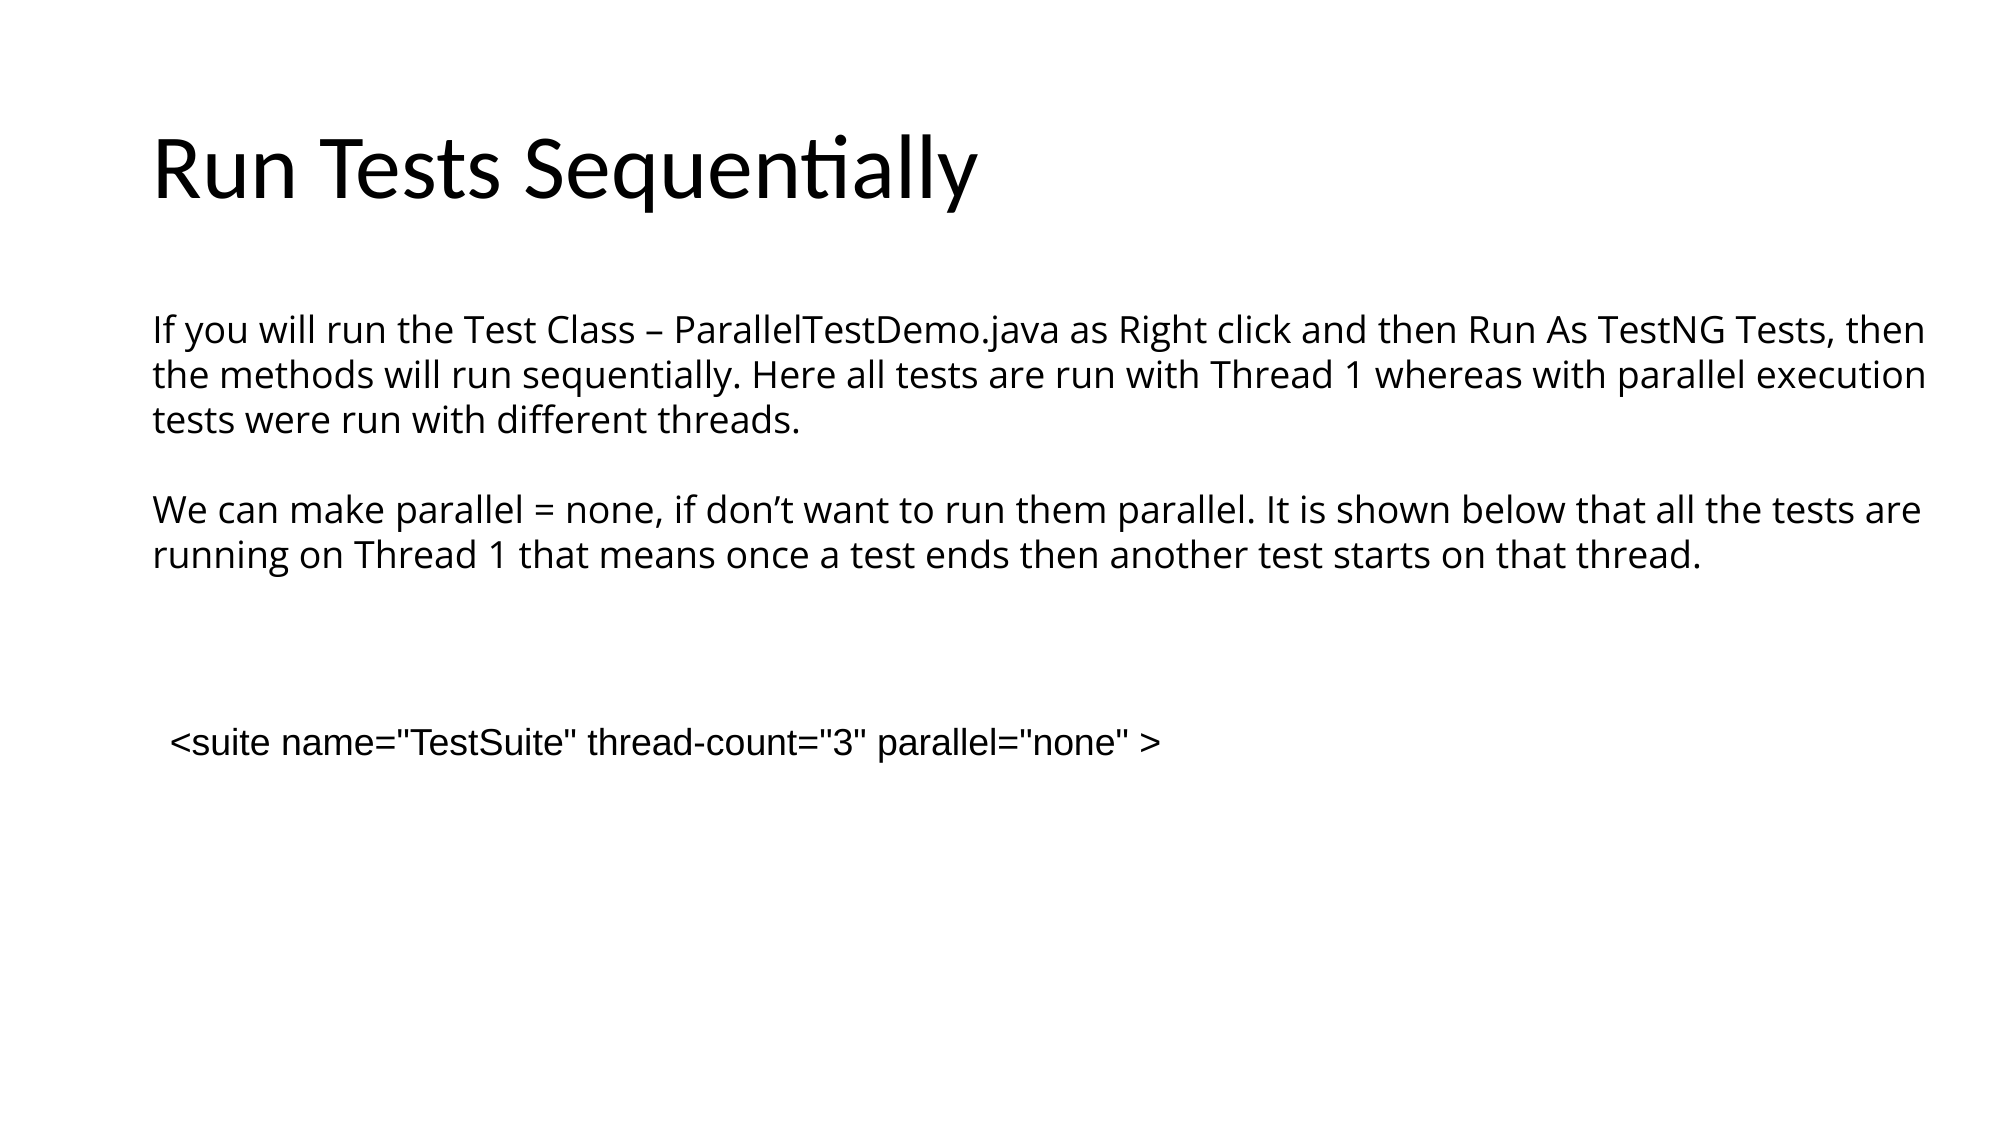

# Run Tests Sequentially
If you will run the Test Class – ParallelTestDemo.java as Right click and then Run As TestNG Tests, then the methods will run sequentially. Here all tests are run with Thread 1 whereas with parallel execution tests were run with different threads.

We can make parallel = none, if don’t want to run them parallel. It is shown below that all the tests are running on Thread 1 that means once a test ends then another test starts on that thread.
| <suite name="TestSuite" thread-count="3" parallel="none" > |
| --- |